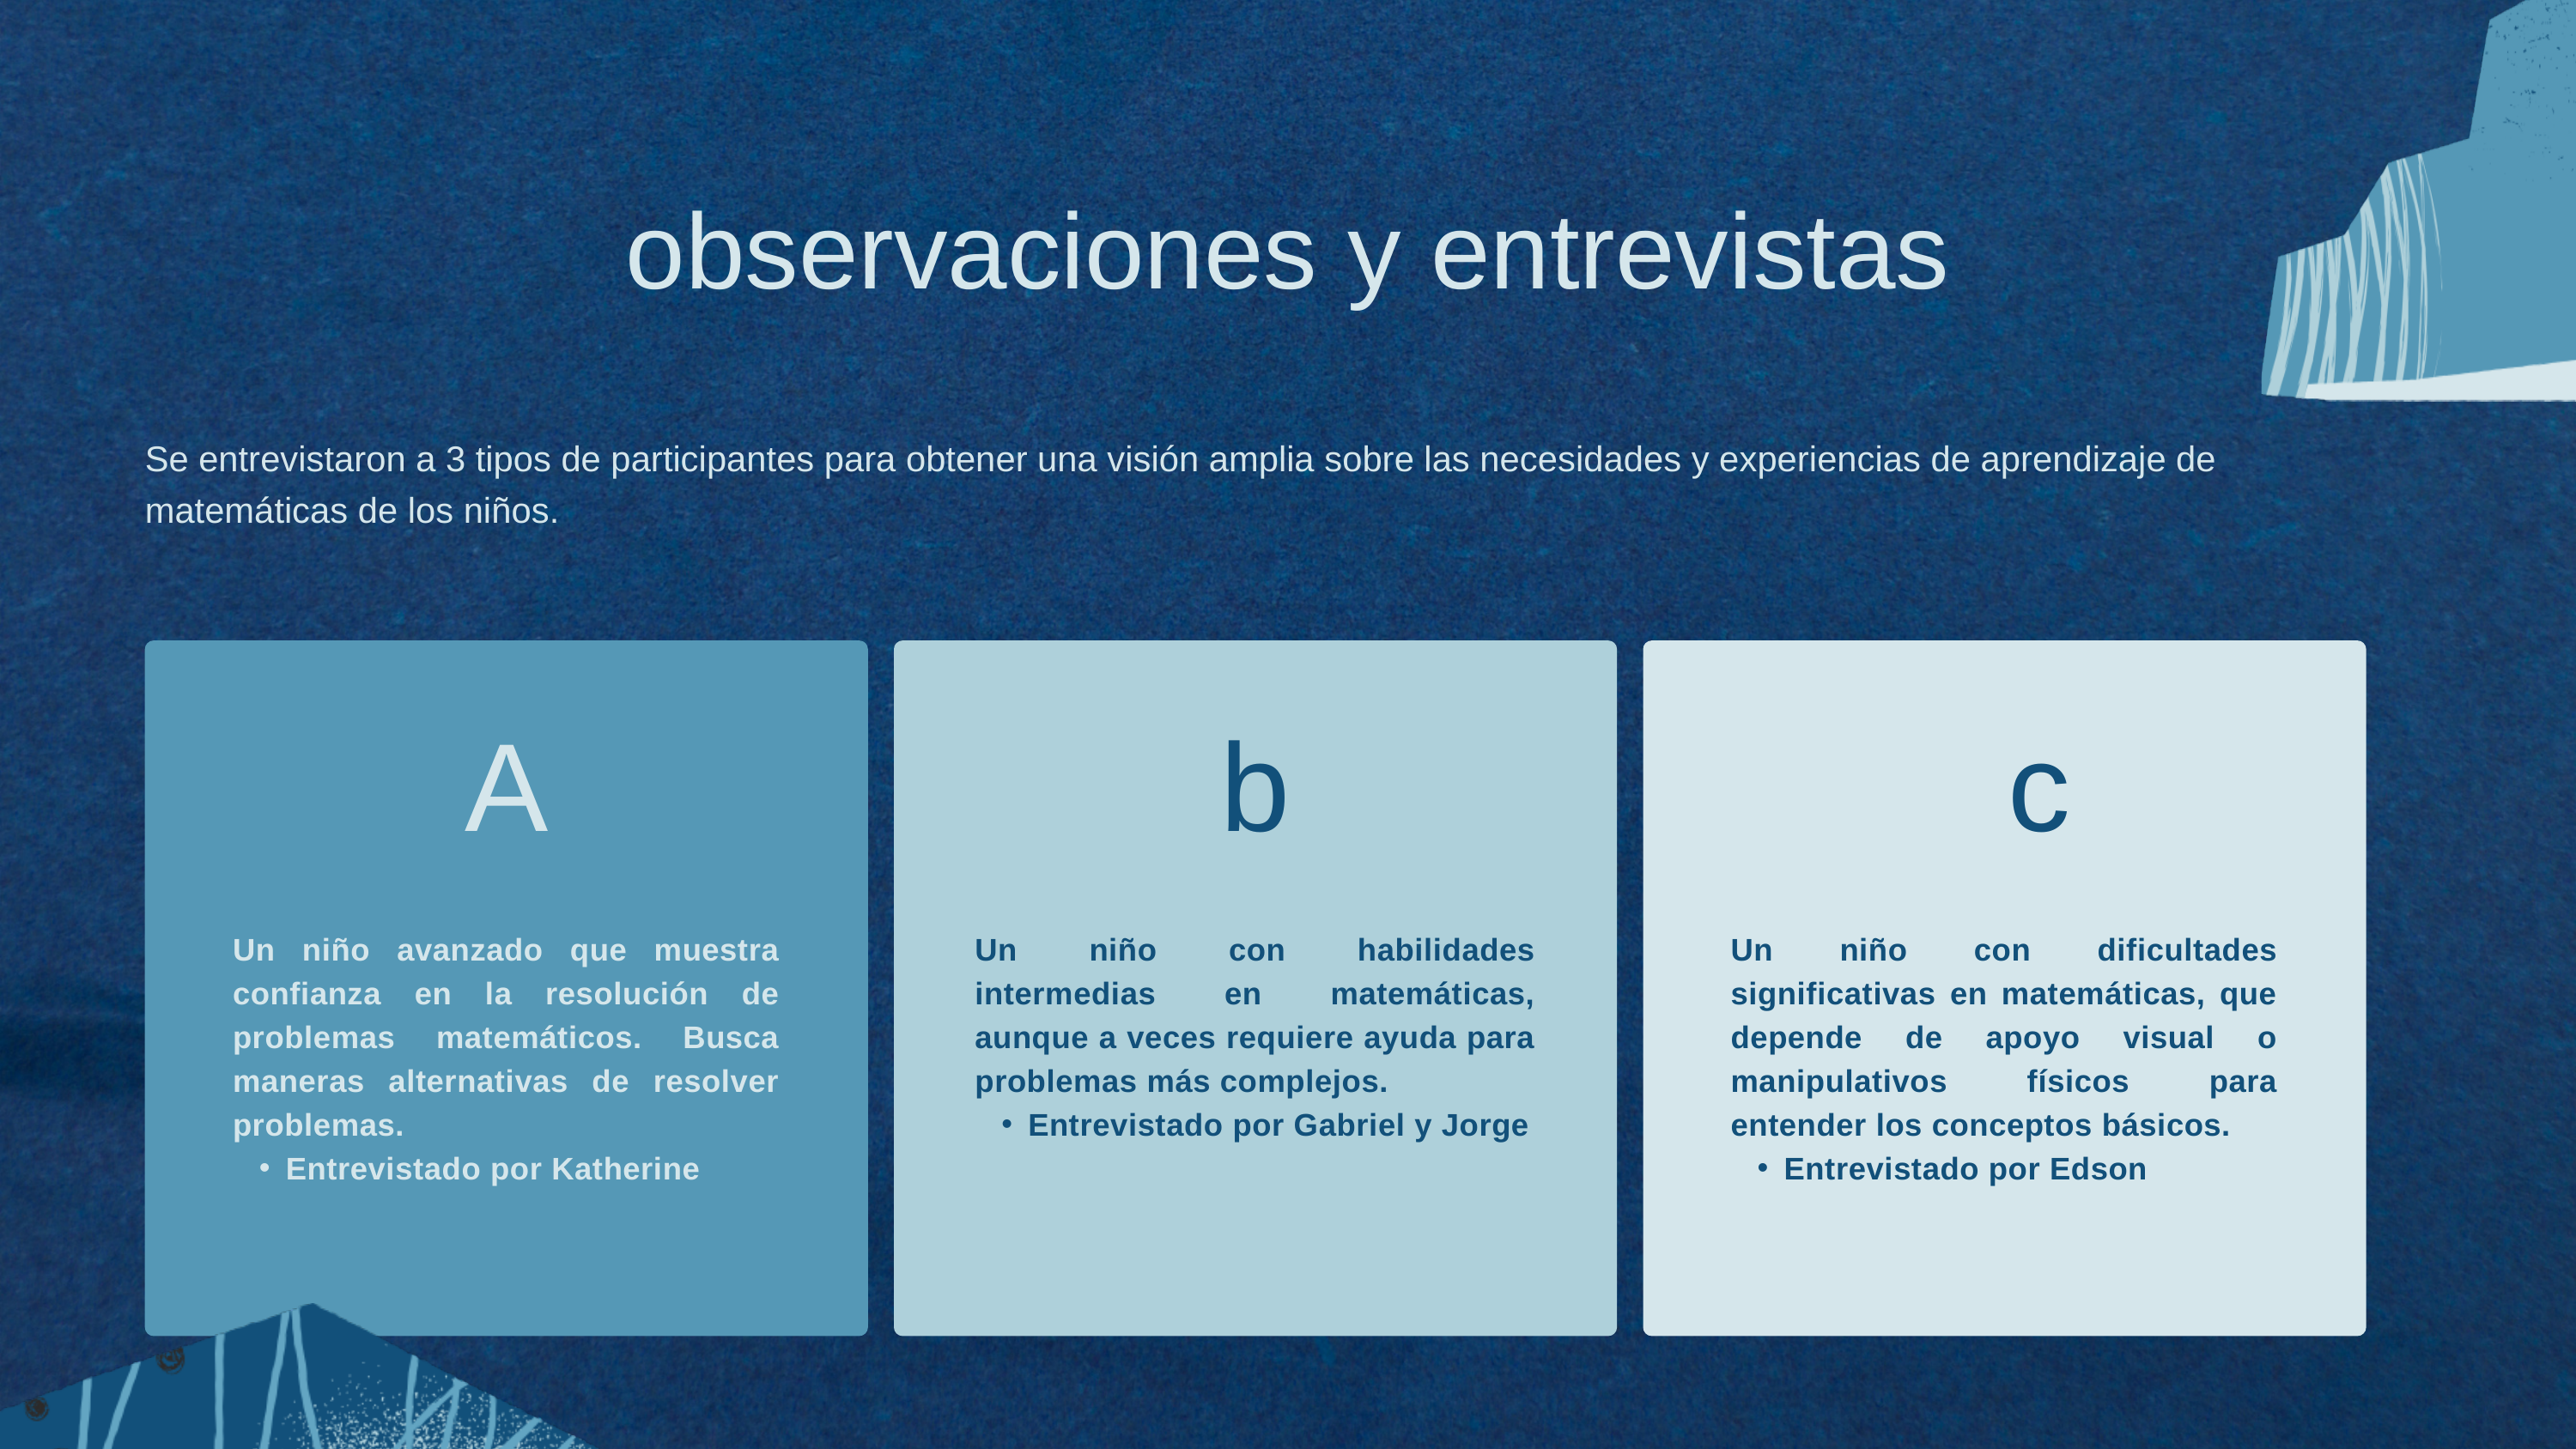

observaciones y entrevistas
Se entrevistaron a 3 tipos de participantes para obtener una visión amplia sobre las necesidades y experiencias de aprendizaje de matemáticas de los niños.

A
b
c
Un niño avanzado que muestra confianza en la resolución de problemas matemáticos. Busca maneras alternativas de resolver problemas.
Entrevistado por Katherine
Un niño con habilidades intermedias en matemáticas, aunque a veces requiere ayuda para problemas más complejos.
Entrevistado por Gabriel y Jorge
Un niño con dificultades significativas en matemáticas, que depende de apoyo visual o manipulativos físicos para entender los conceptos básicos.
Entrevistado por Edson